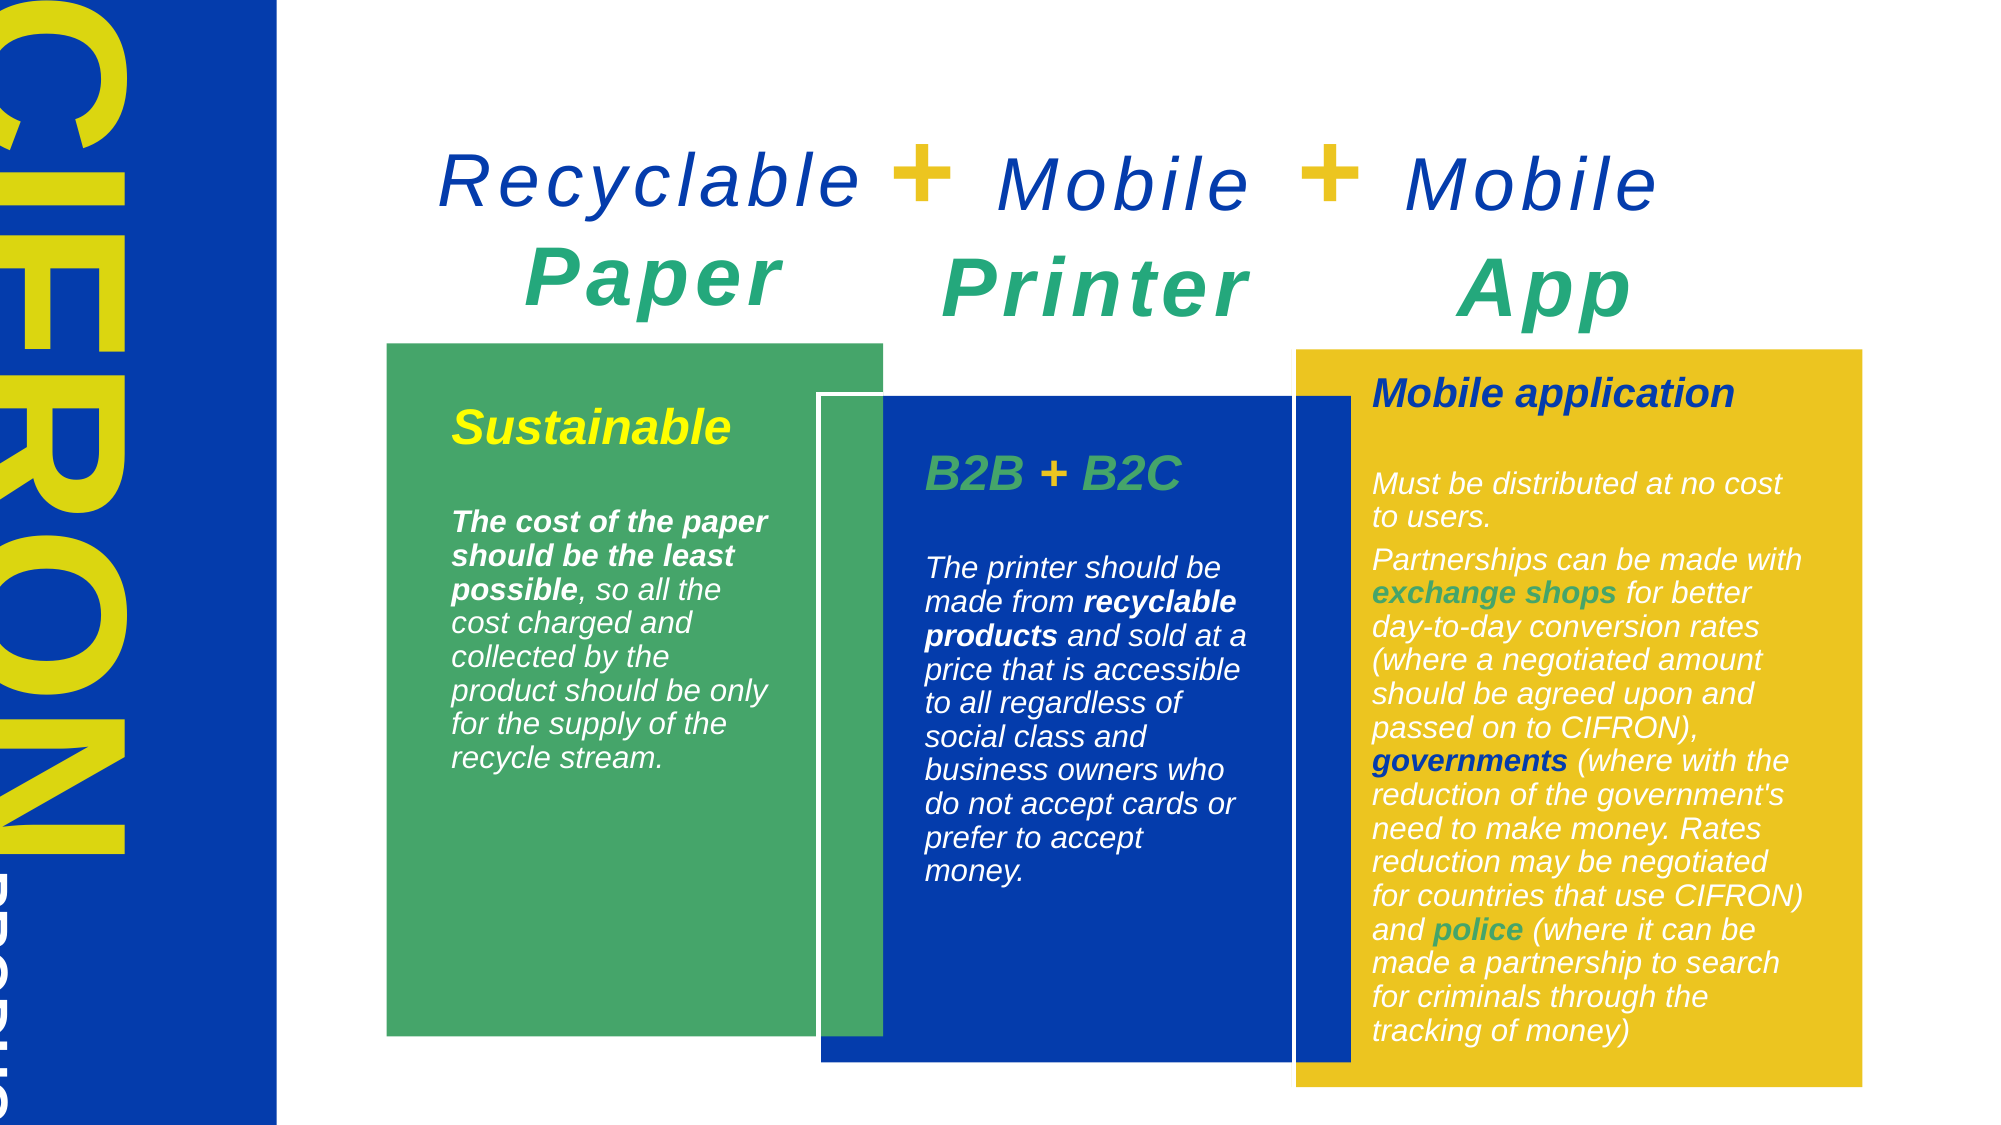

+ Mobile
  Printer
+ Mobile
      App
Recyclable Paper

Mobile application

Must be distributed at no cost to users.
Partnerships can be made with exchange shops for better day-to-day conversion rates (where a negotiated amount should be agreed upon and passed on to CIFRON), governments (where with the reduction of the government's need to make money. Rates reduction may be negotiated for countries that use CIFRON) and police (where it can be made a partnership to search for criminals through the tracking of money)
Sustainable

The cost of the paper should be the least possible, so all the cost charged and collected by the product should be only for the supply of the recycle stream.

CIFRONPRODUCT
B2B + B2C

The printer should be made from recyclable products and sold at a price that is accessible to all regardless of social class and business owners who do not accept cards or prefer to accept money.